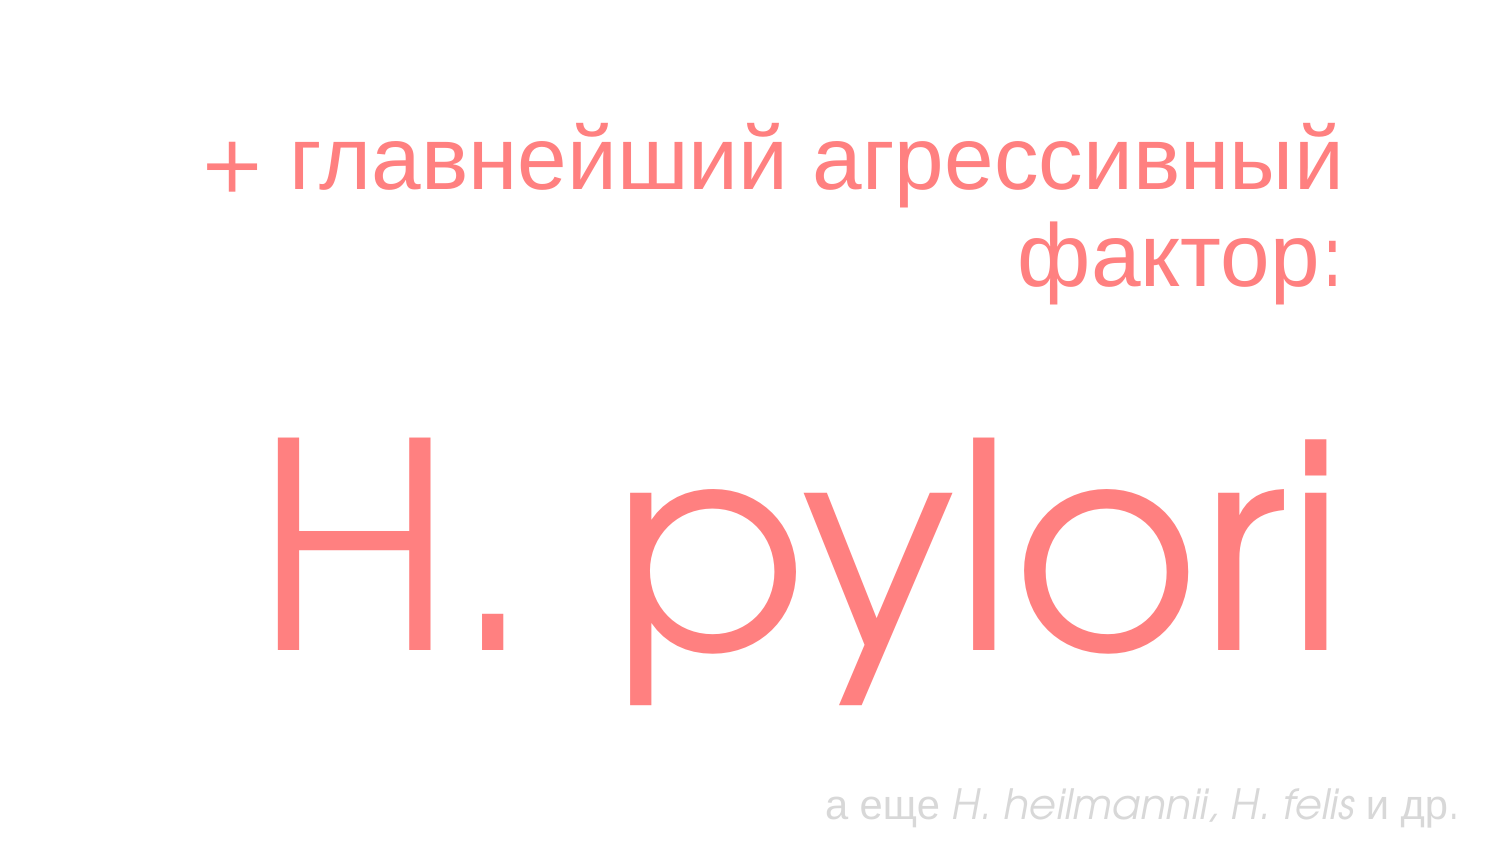

# + главнейший агрессивный фактор: H. pylori
а еще H. heilmannii, H. felis и др.